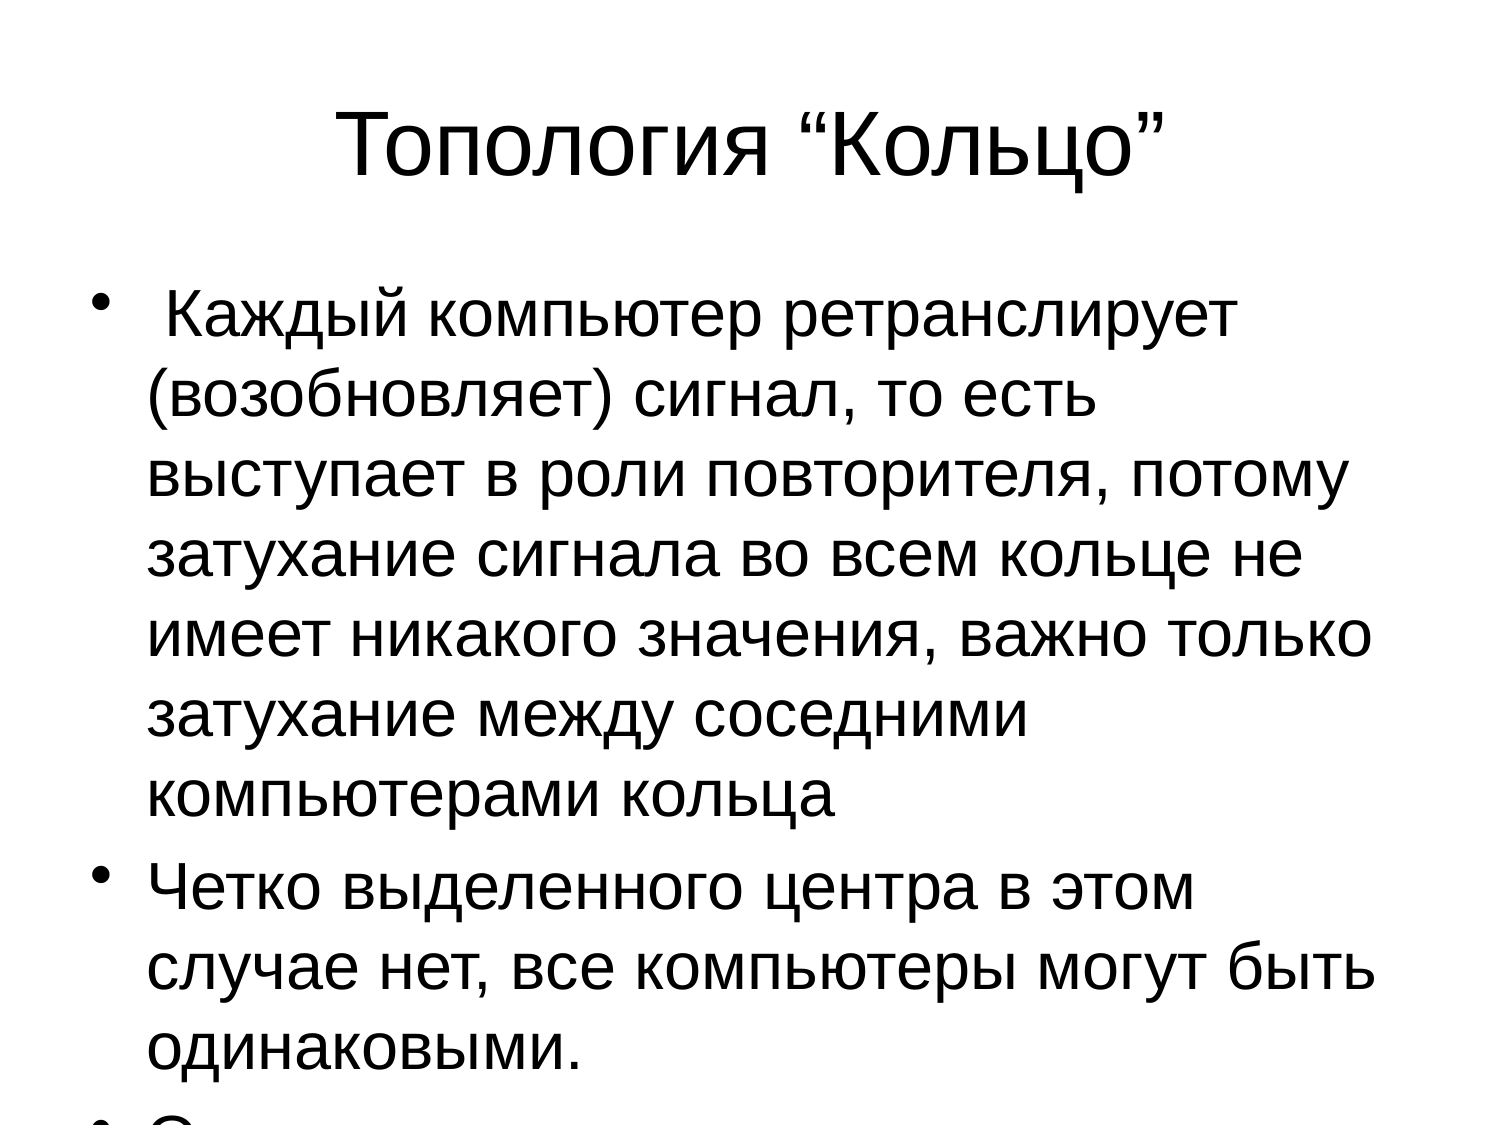

# Топология “Кольцо”
 Каждый компьютер ретранслирует (возобновляет) сигнал, то есть выступает в роли повторителя, потому затухание сигнала во всем кольце не имеет никакого значения, важно только затухание между соседними компьютерами кольца
Четко выделенного центра в этом случае нет, все компьютеры могут быть одинаковыми.
Однако достаточно часто в кольце выделяется специальный абонент, который управляет обменом или контролирует обмен. Понятно, что наличие такого управляющего абонента снижает надежность сети